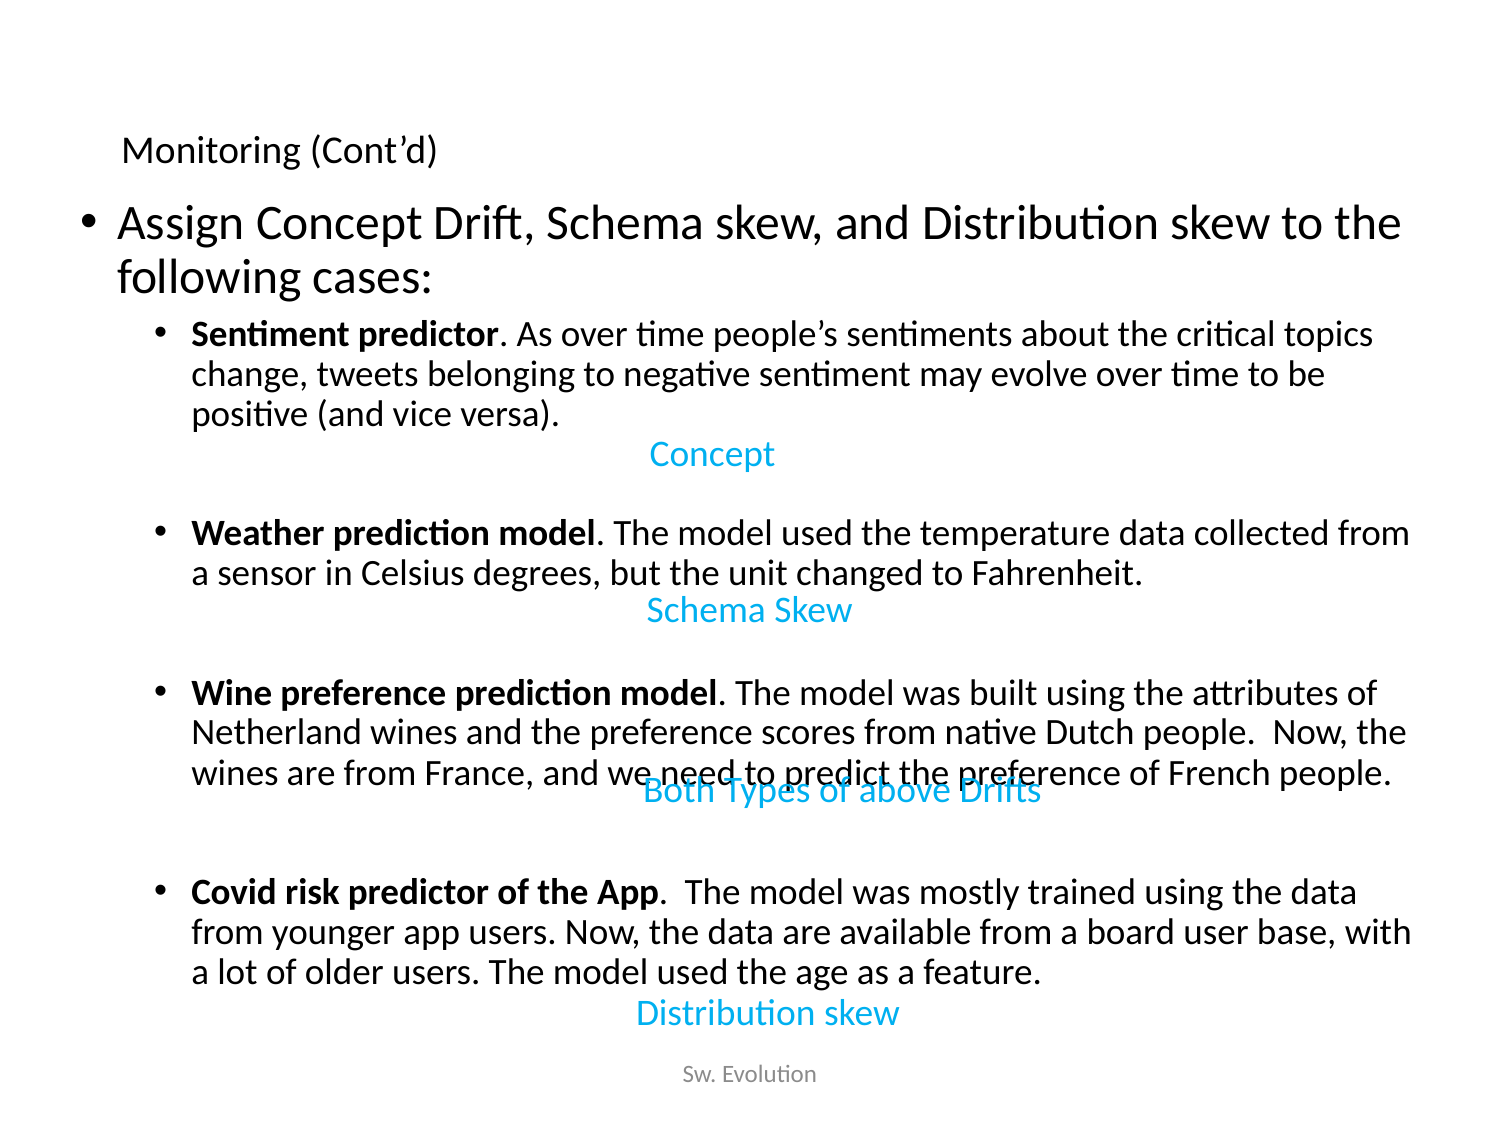

# Monitoring (Cont’d)
Assign Concept Drift, Schema skew, and Distribution skew to the following cases:
Sentiment predictor. As over time people’s sentiments about the critical topics change, tweets belonging to negative sentiment may evolve over time to be positive (and vice versa).

Weather prediction model. The model used the temperature data collected from a sensor in Celsius degrees, but the unit changed to Fahrenheit.

Wine preference prediction model. The model was built using the attributes of Netherland wines and the preference scores from native Dutch people.  Now, the wines are from France, and we need to predict the preference of French people.

Covid risk predictor of the App.  The model was mostly trained using the data from younger app users. Now, the data are available from a board user base, with a lot of older users. The model used the age as a feature.

Concept
Schema Skew
Both Types of above Drifts
Distribution skew
Sw. Evolution